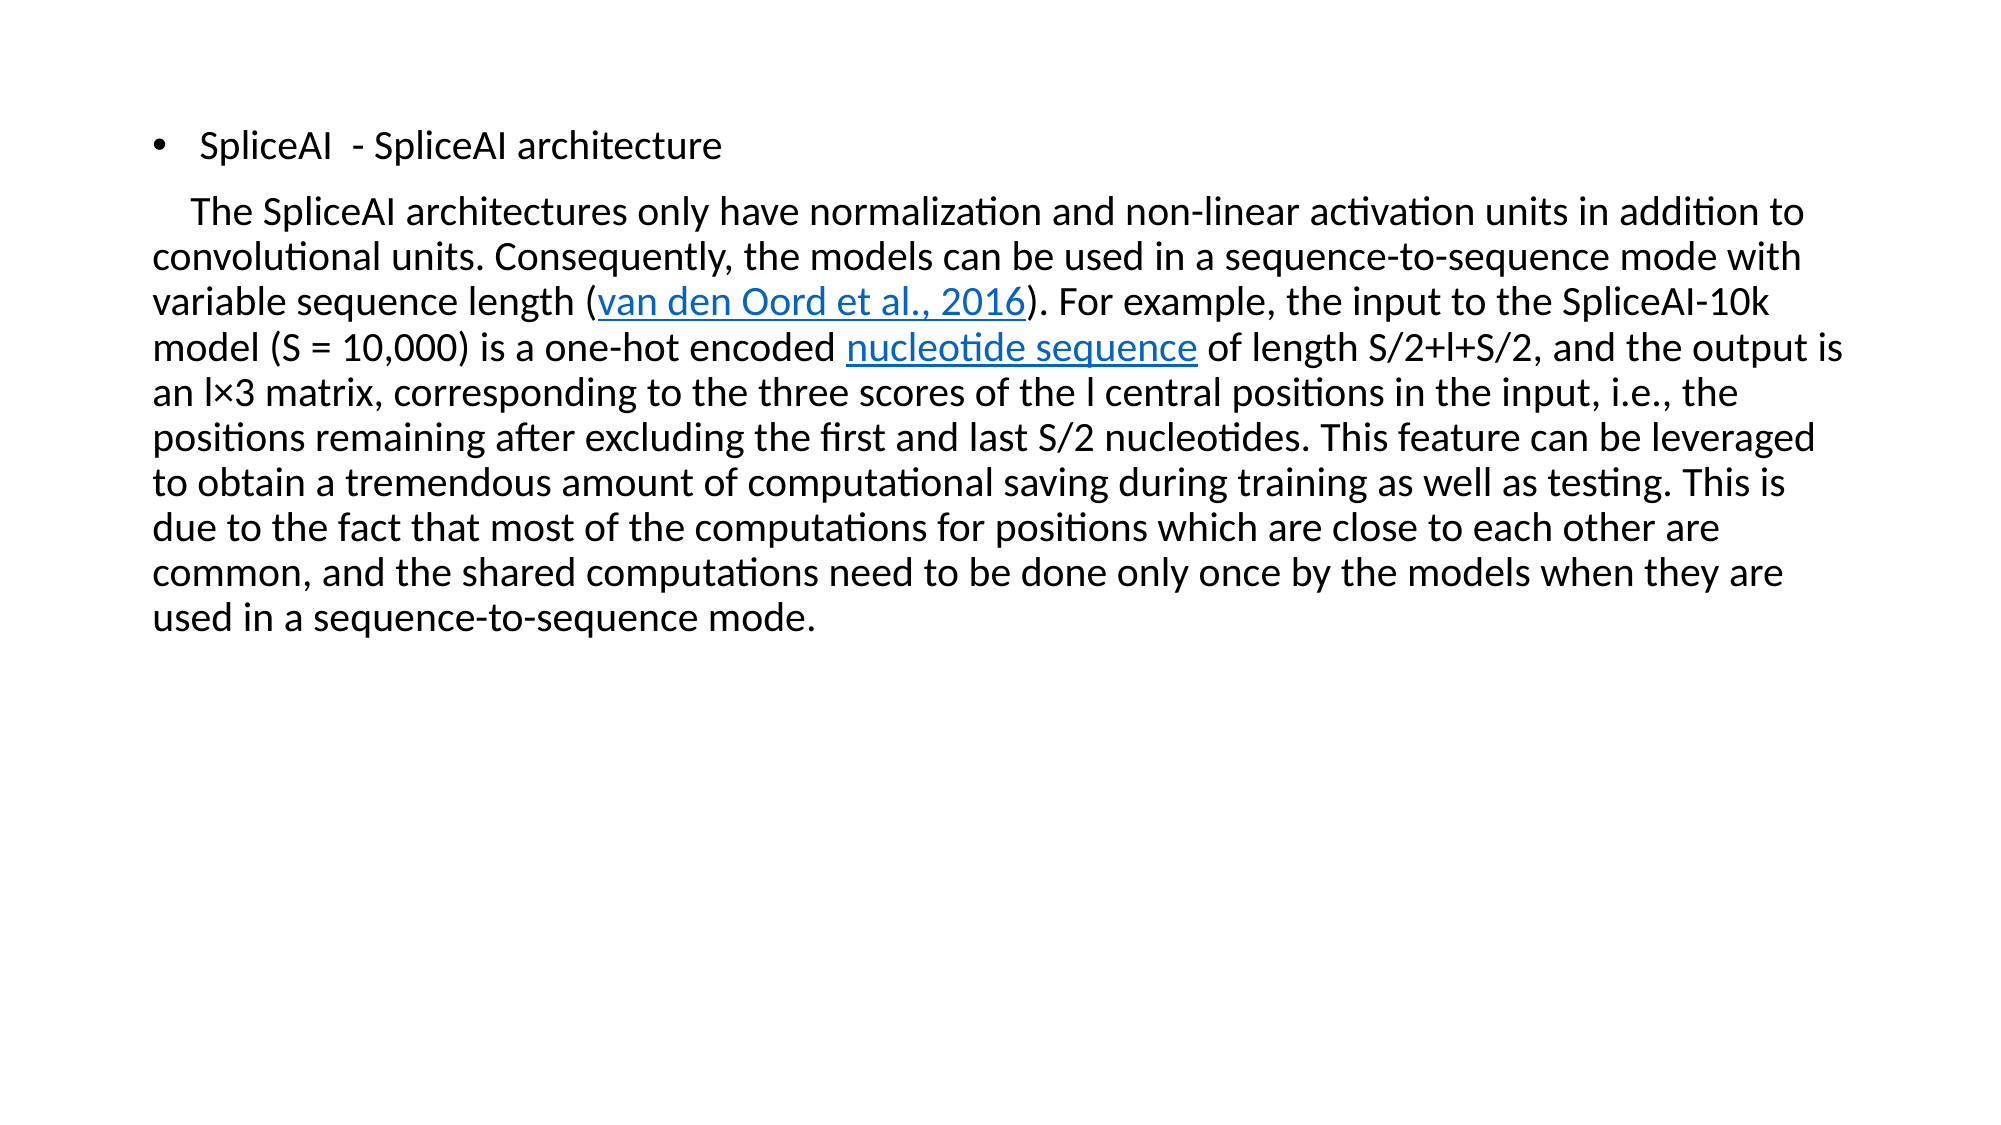

SpliceAI  - SpliceAI architecture
    The SpliceAI architectures only have normalization and non-linear activation units in addition to convolutional units. Consequently, the models can be used in a sequence-to-sequence mode with variable sequence length (van den Oord et al., 2016). For example, the input to the SpliceAI-10k model (S = 10,000) is a one-hot encoded nucleotide sequence of length S/2+l+S/2, and the output is an l×3 matrix, corresponding to the three scores of the l central positions in the input, i.e., the positions remaining after excluding the first and last S/2 nucleotides. This feature can be leveraged to obtain a tremendous amount of computational saving during training as well as testing. This is due to the fact that most of the computations for positions which are close to each other are common, and the shared computations need to be done only once by the models when they are used in a sequence-to-sequence mode.